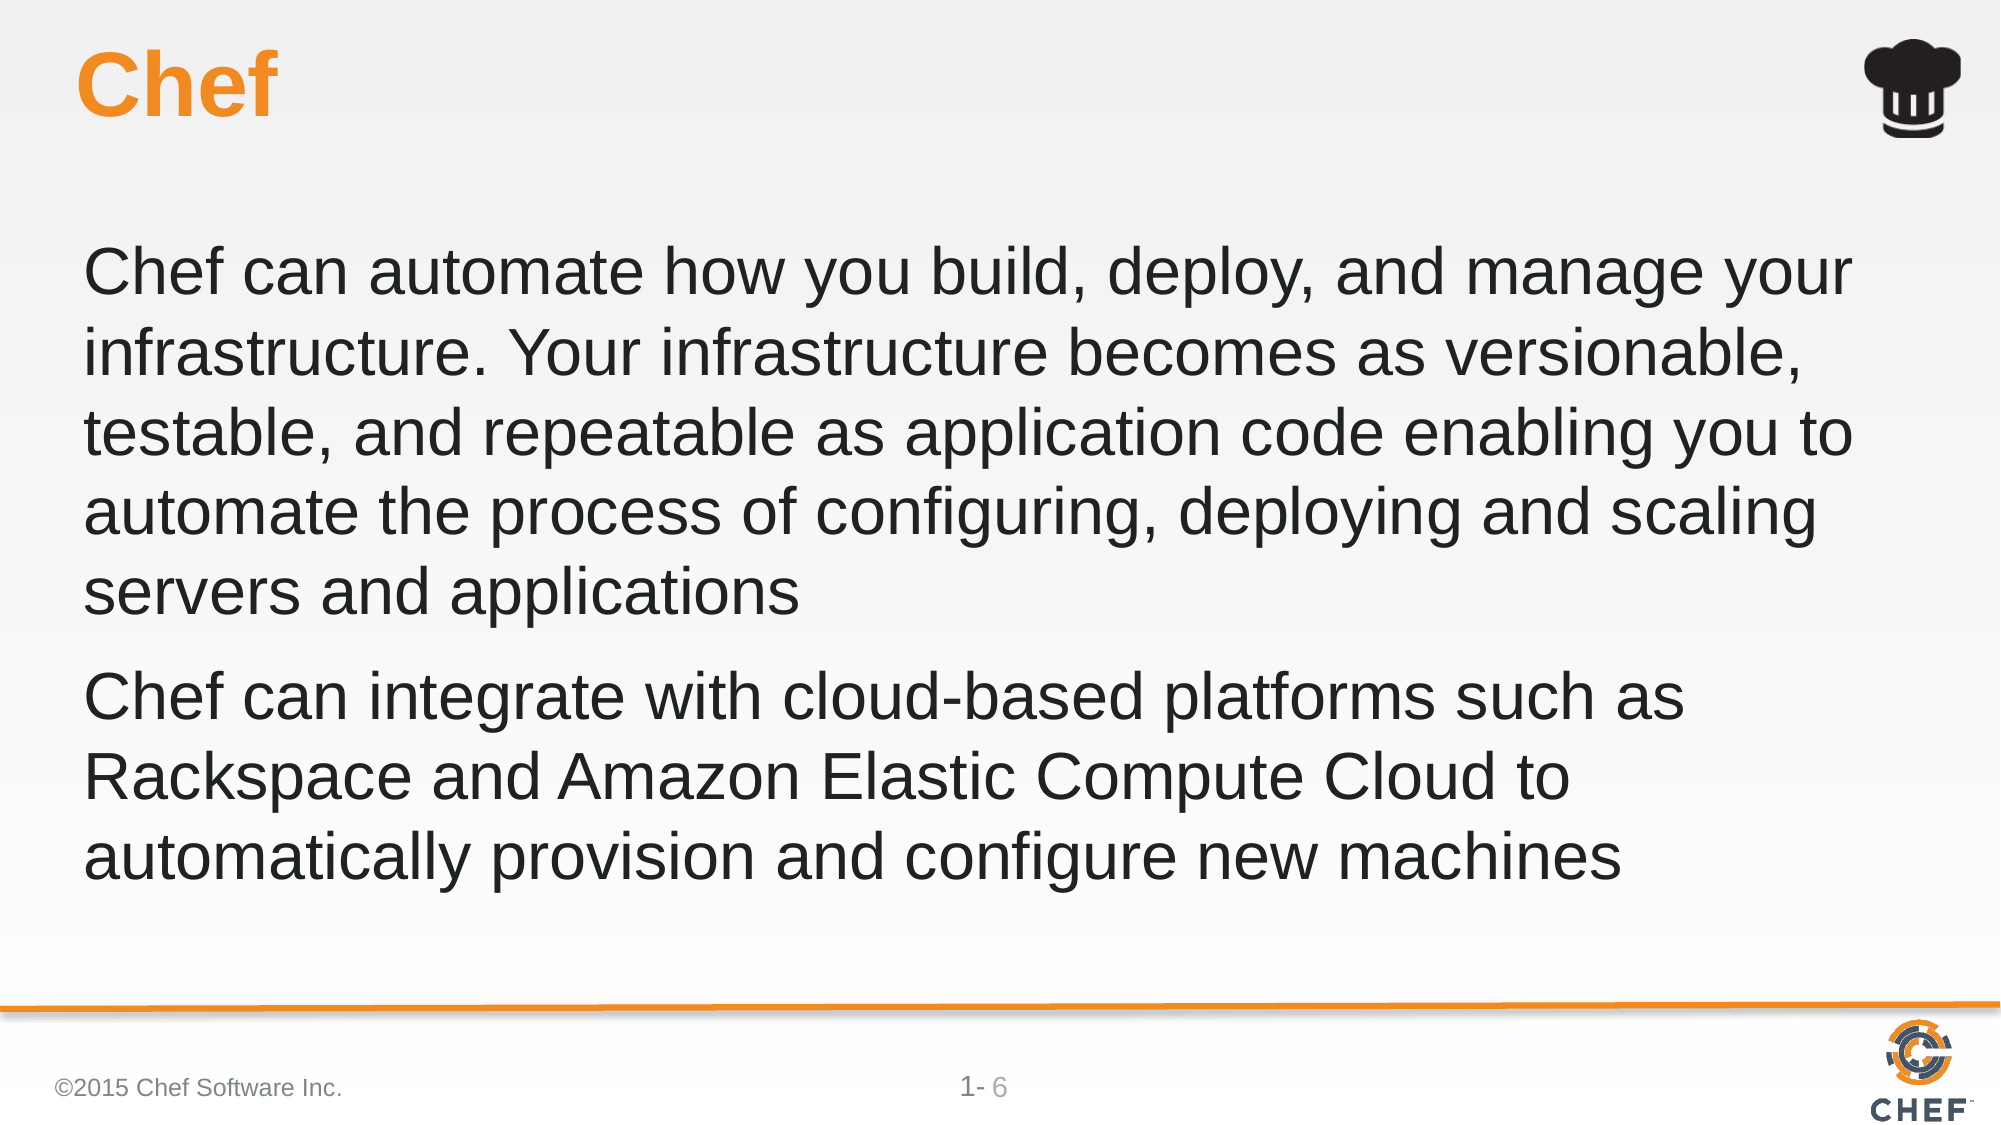

# Chef
Chef can automate how you build, deploy, and manage your infrastructure. Your infrastructure becomes as versionable, testable, and repeatable as application code enabling you to automate the process of configuring, deploying and scaling servers and applications
Chef can integrate with cloud-based platforms such as Rackspace and Amazon Elastic Compute Cloud to automatically provision and configure new machines
©2015 Chef Software Inc.
6